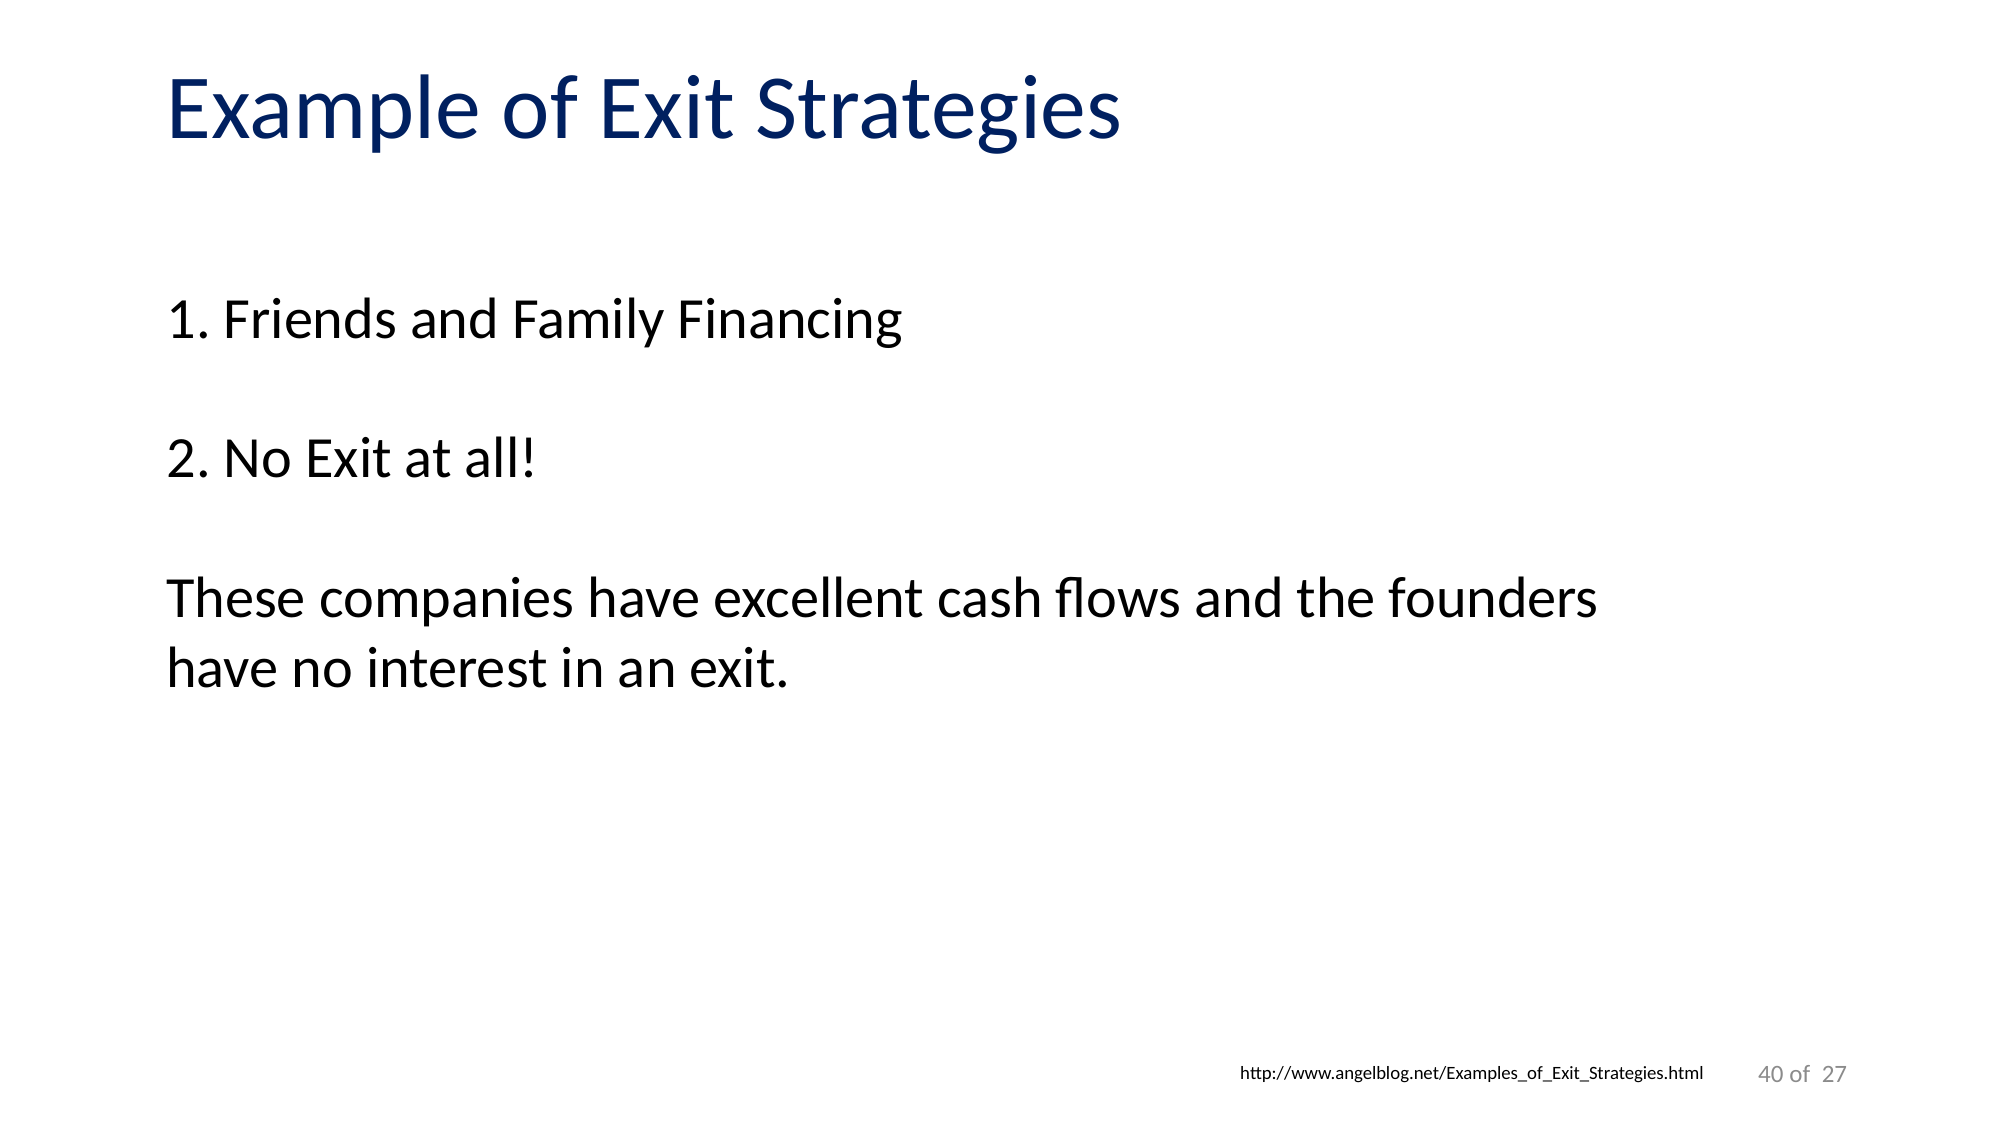

Example of Exit Strategies
1. Friends and Family Financing

2. No Exit at all!

These companies have excellent cash flows and the founders have no interest in an exit.

40
http://www.angelblog.net/Examples_of_Exit_Strategies.html